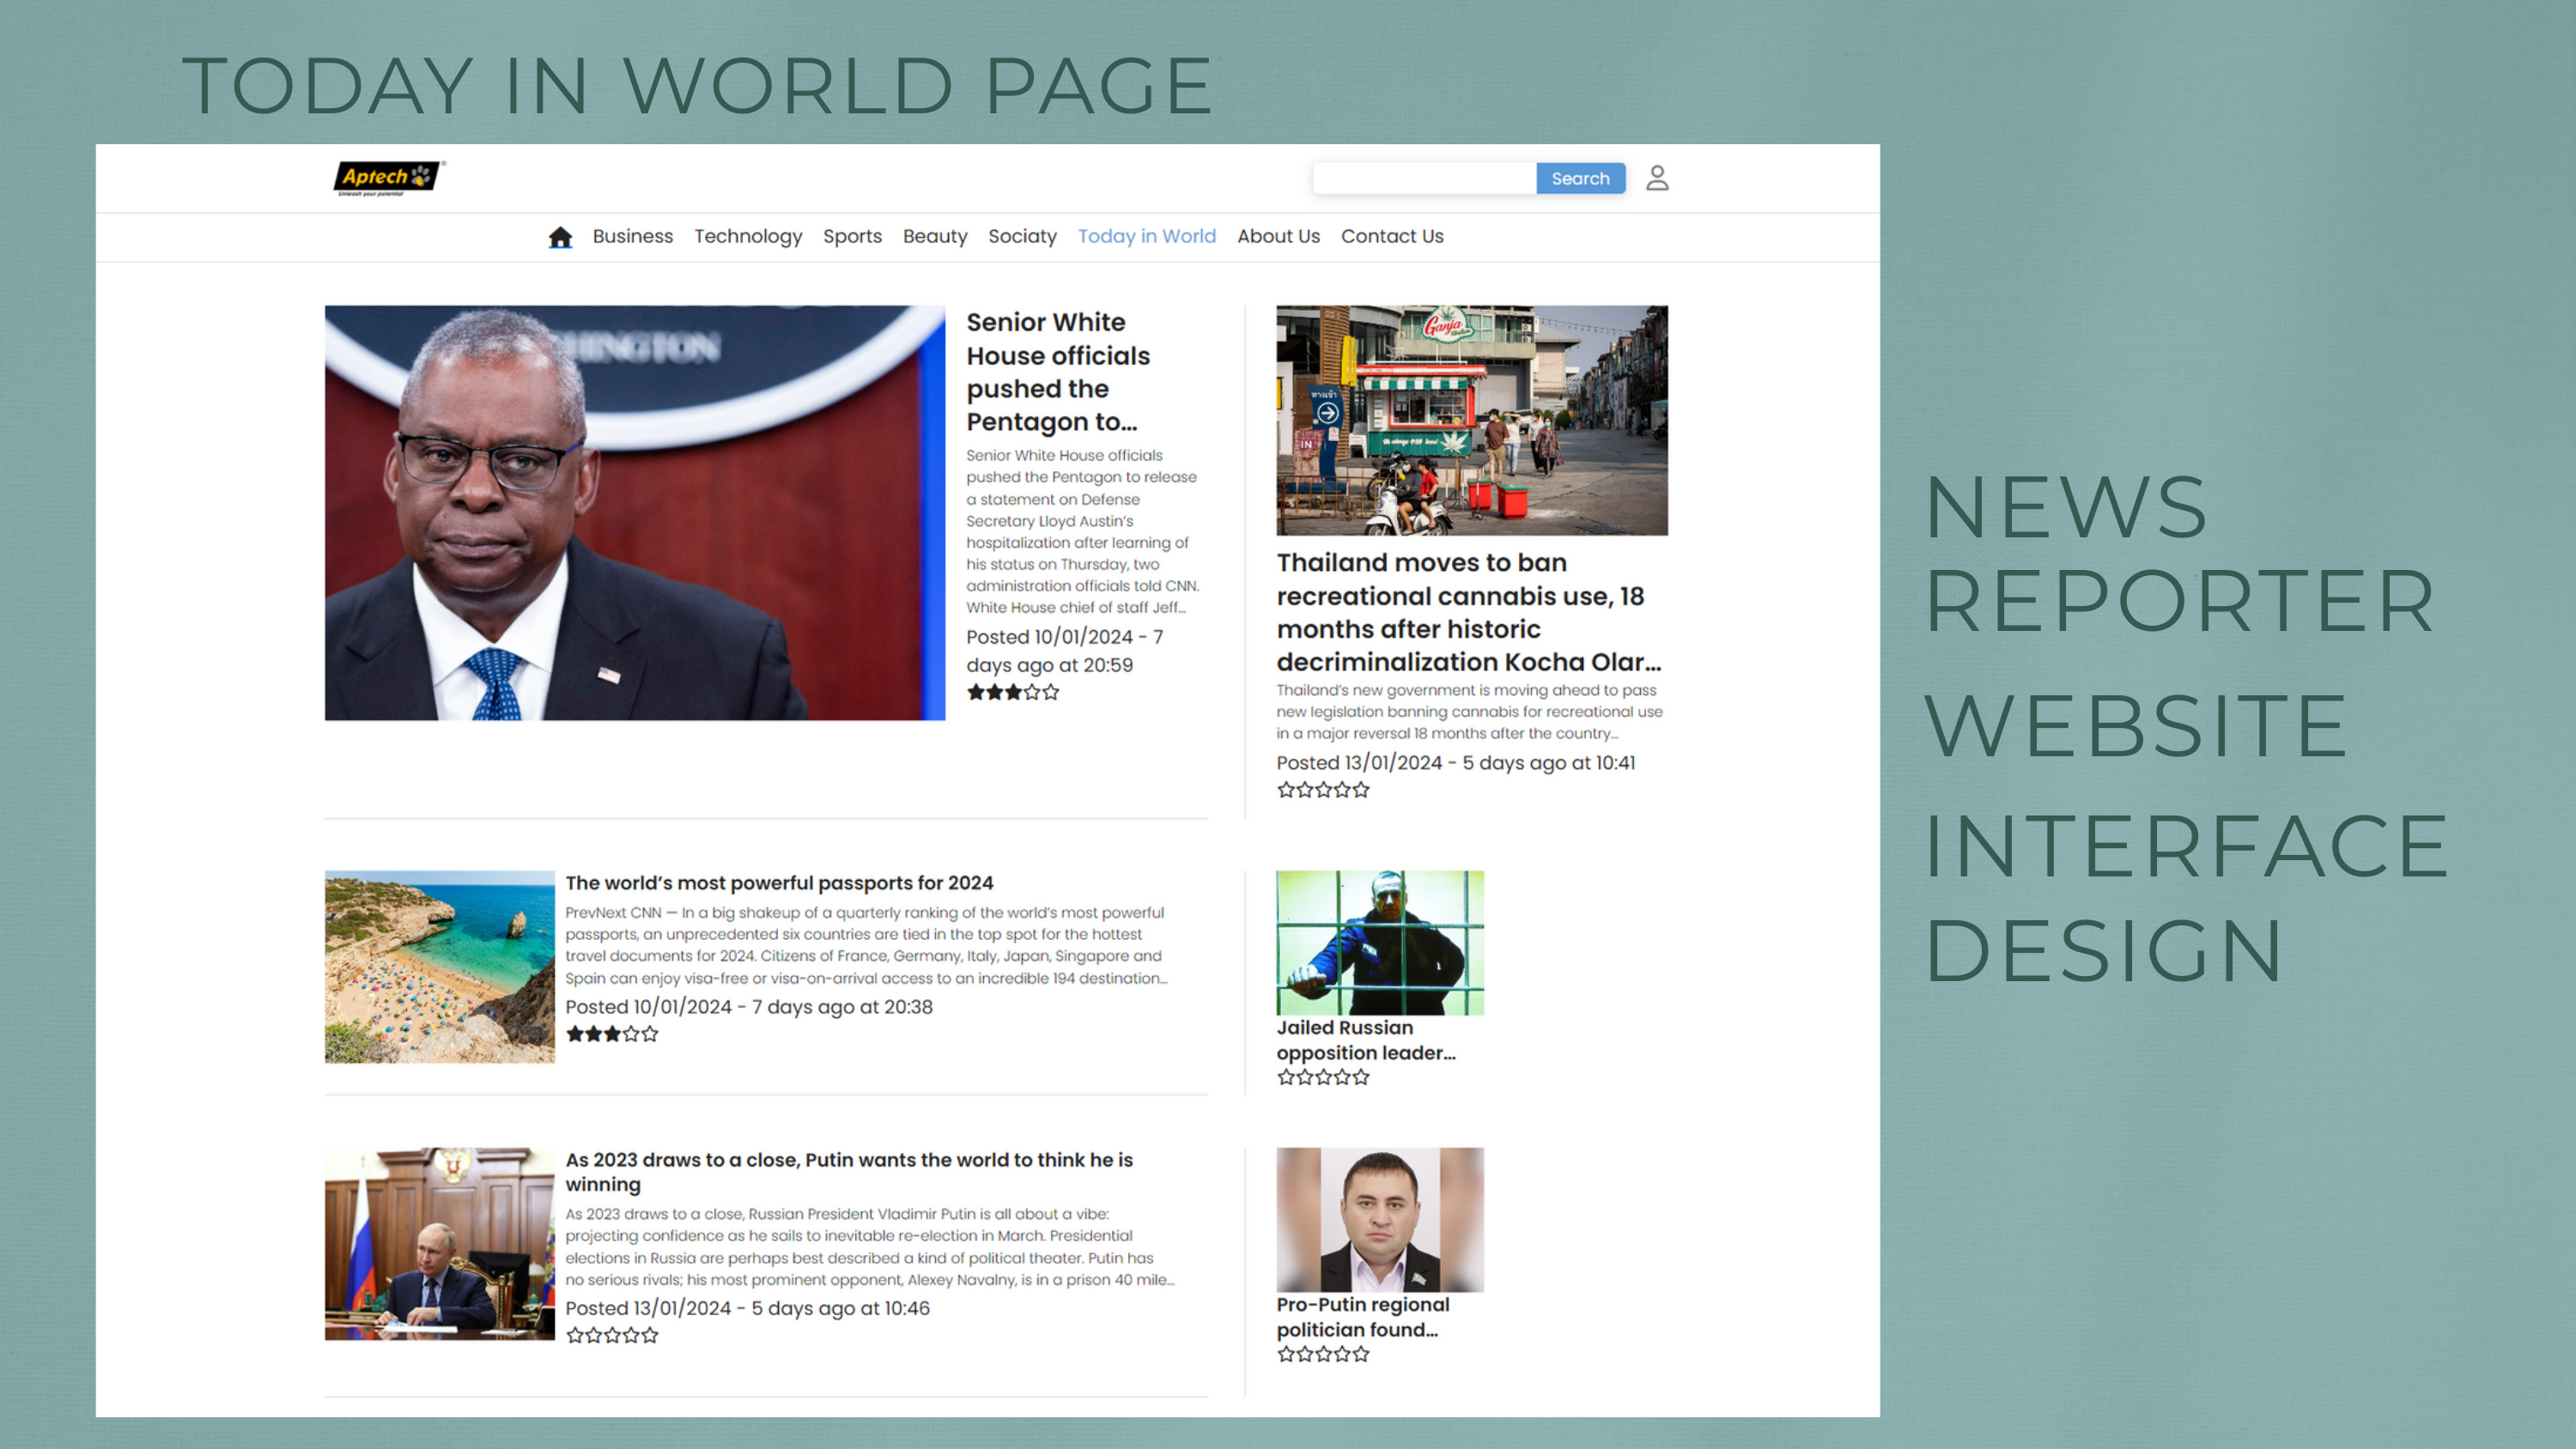

TODAY IN WORLD PAGE

NEWS REPORTER
WEBSITE
INTERFACE
DESIGN